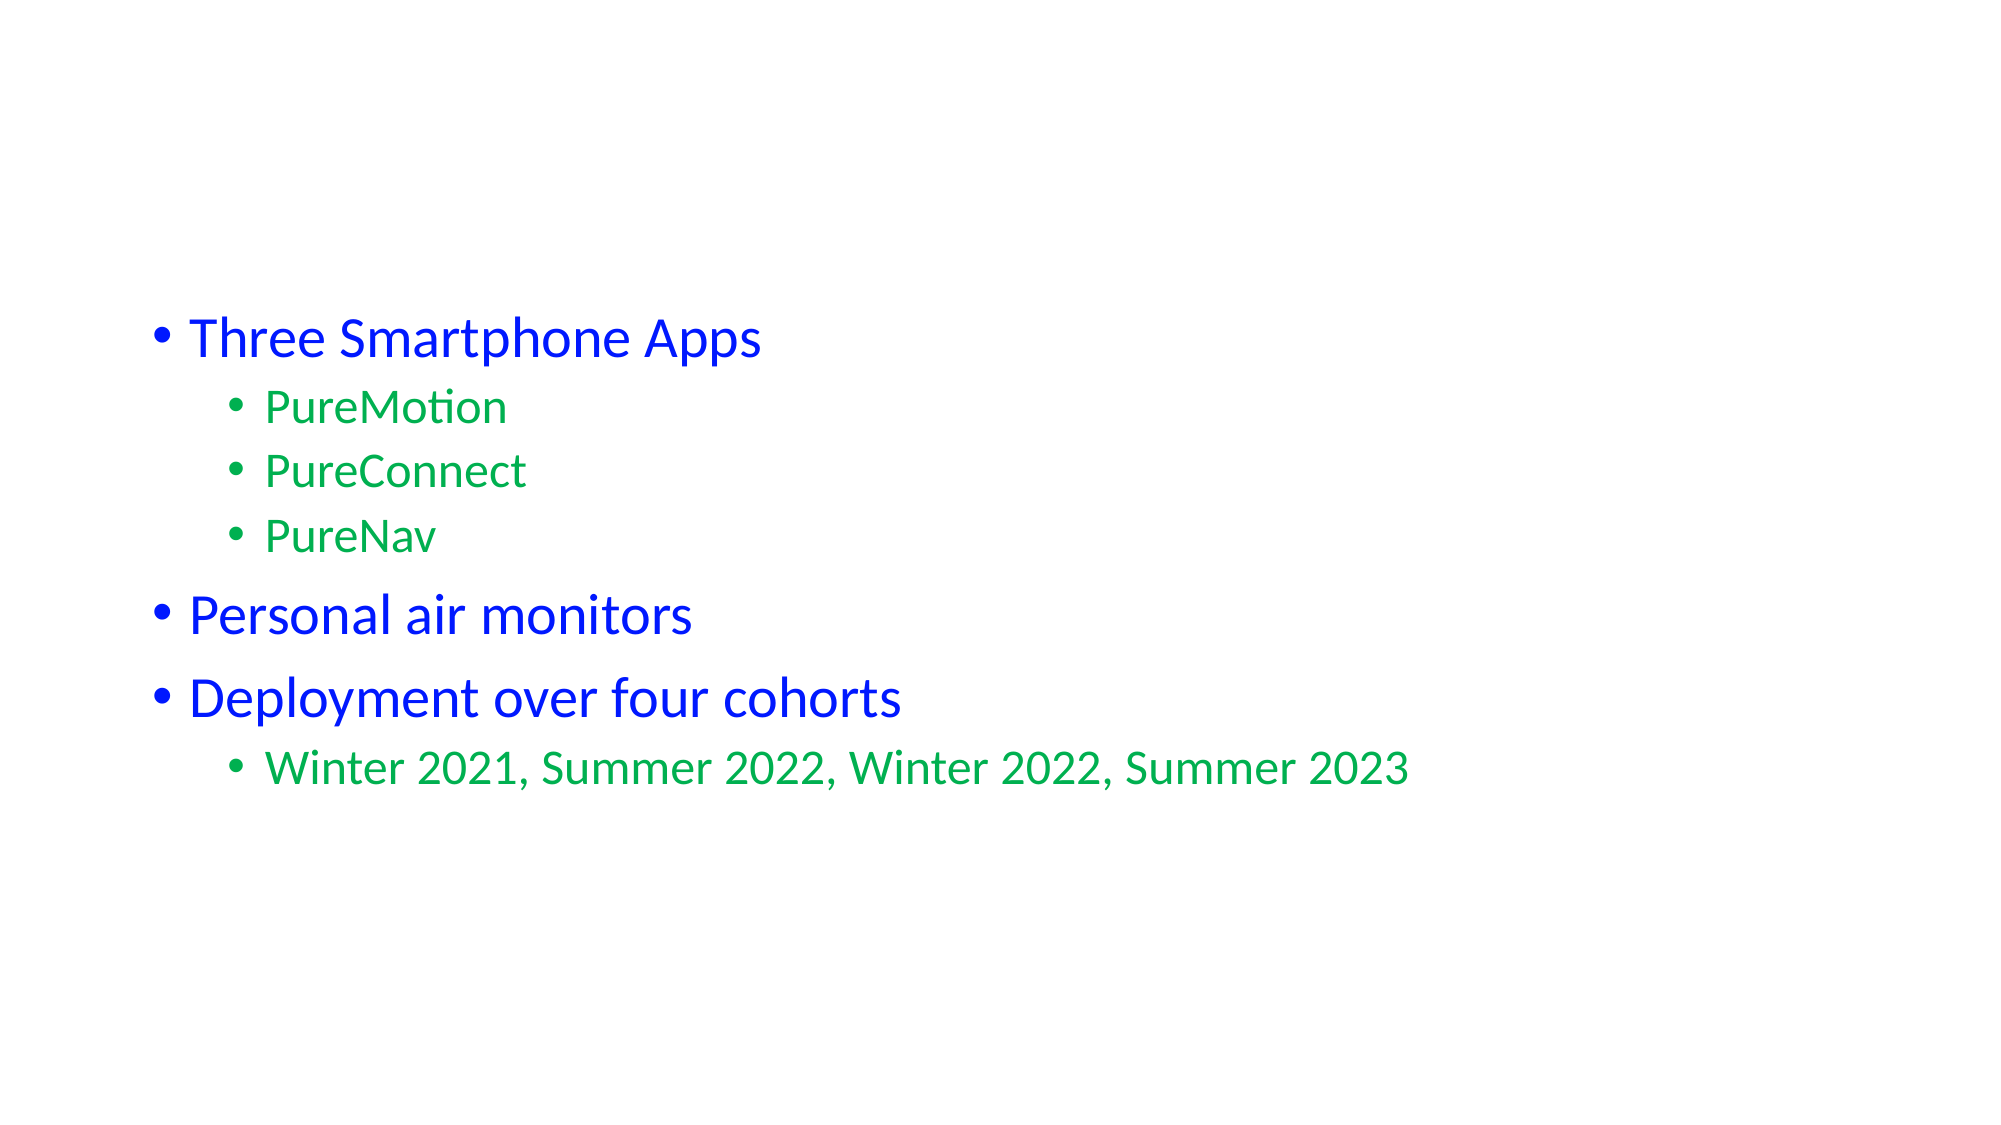

Three Smartphone Apps
PureMotion
PureConnect
PureNav
Personal air monitors
Deployment over four cohorts
Winter 2021, Summer 2022, Winter 2022, Summer 2023